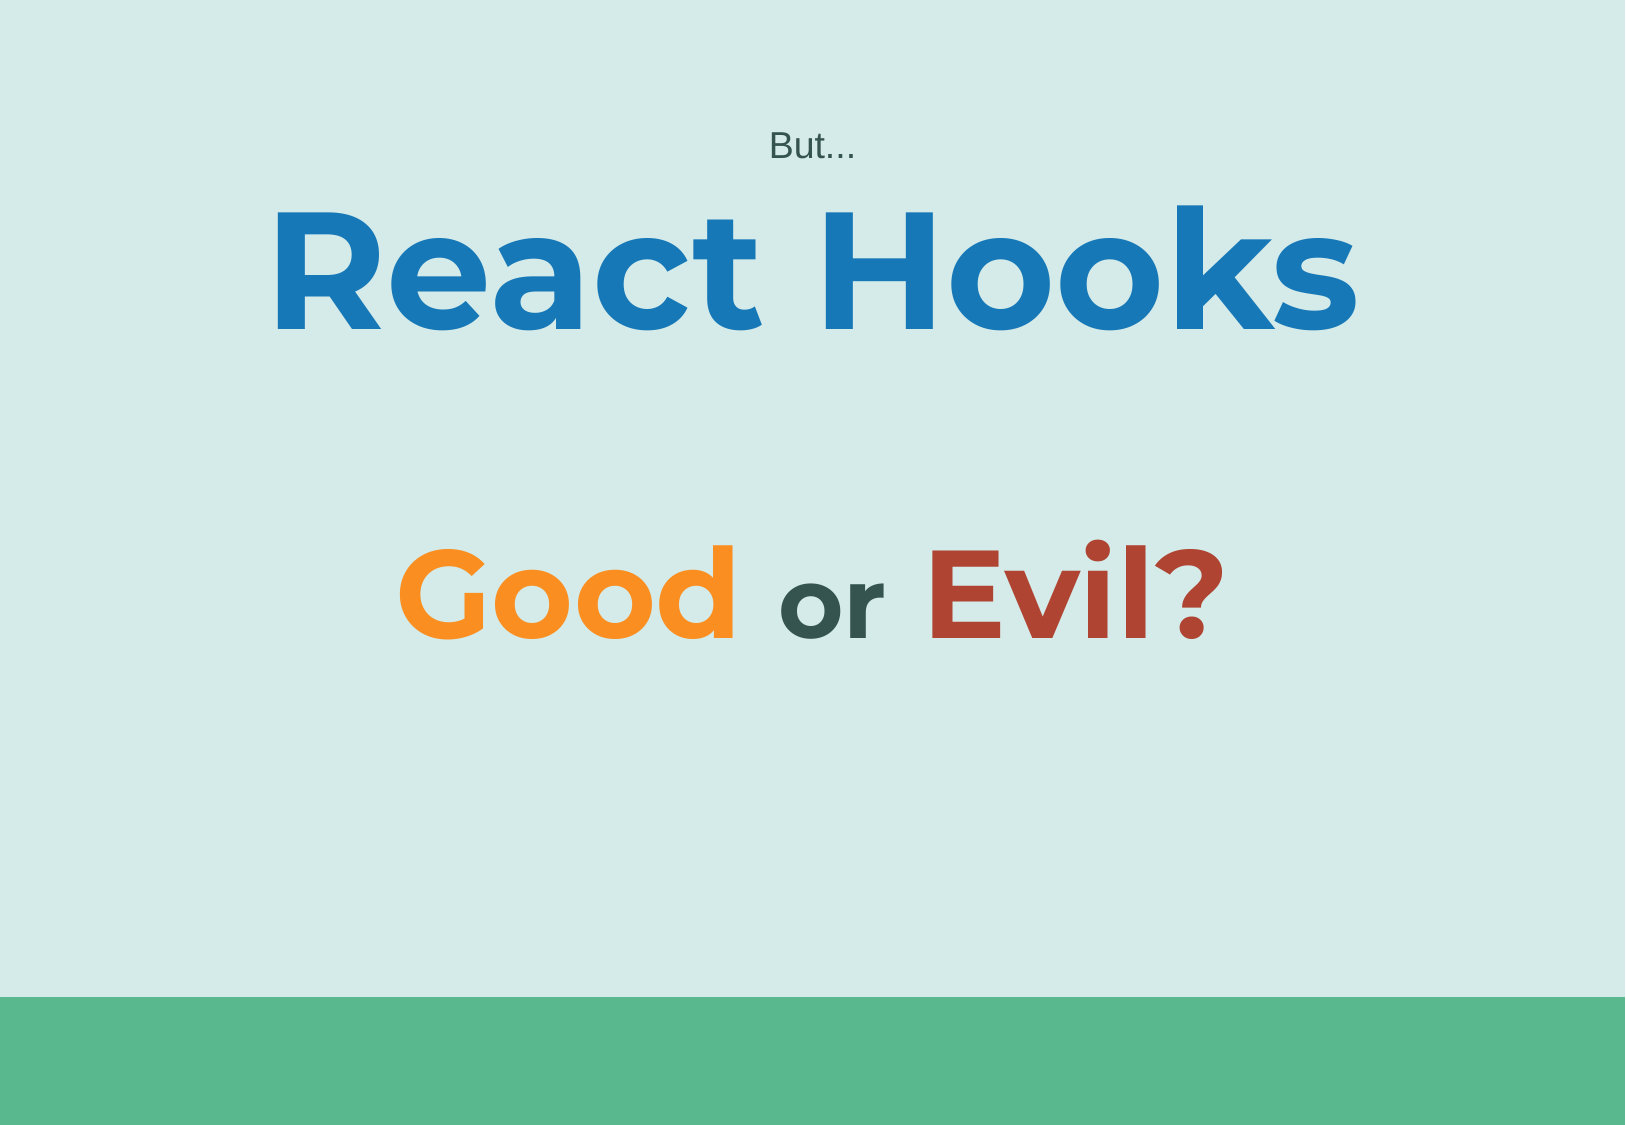

But...
React Hooks

Good or Evil?
#